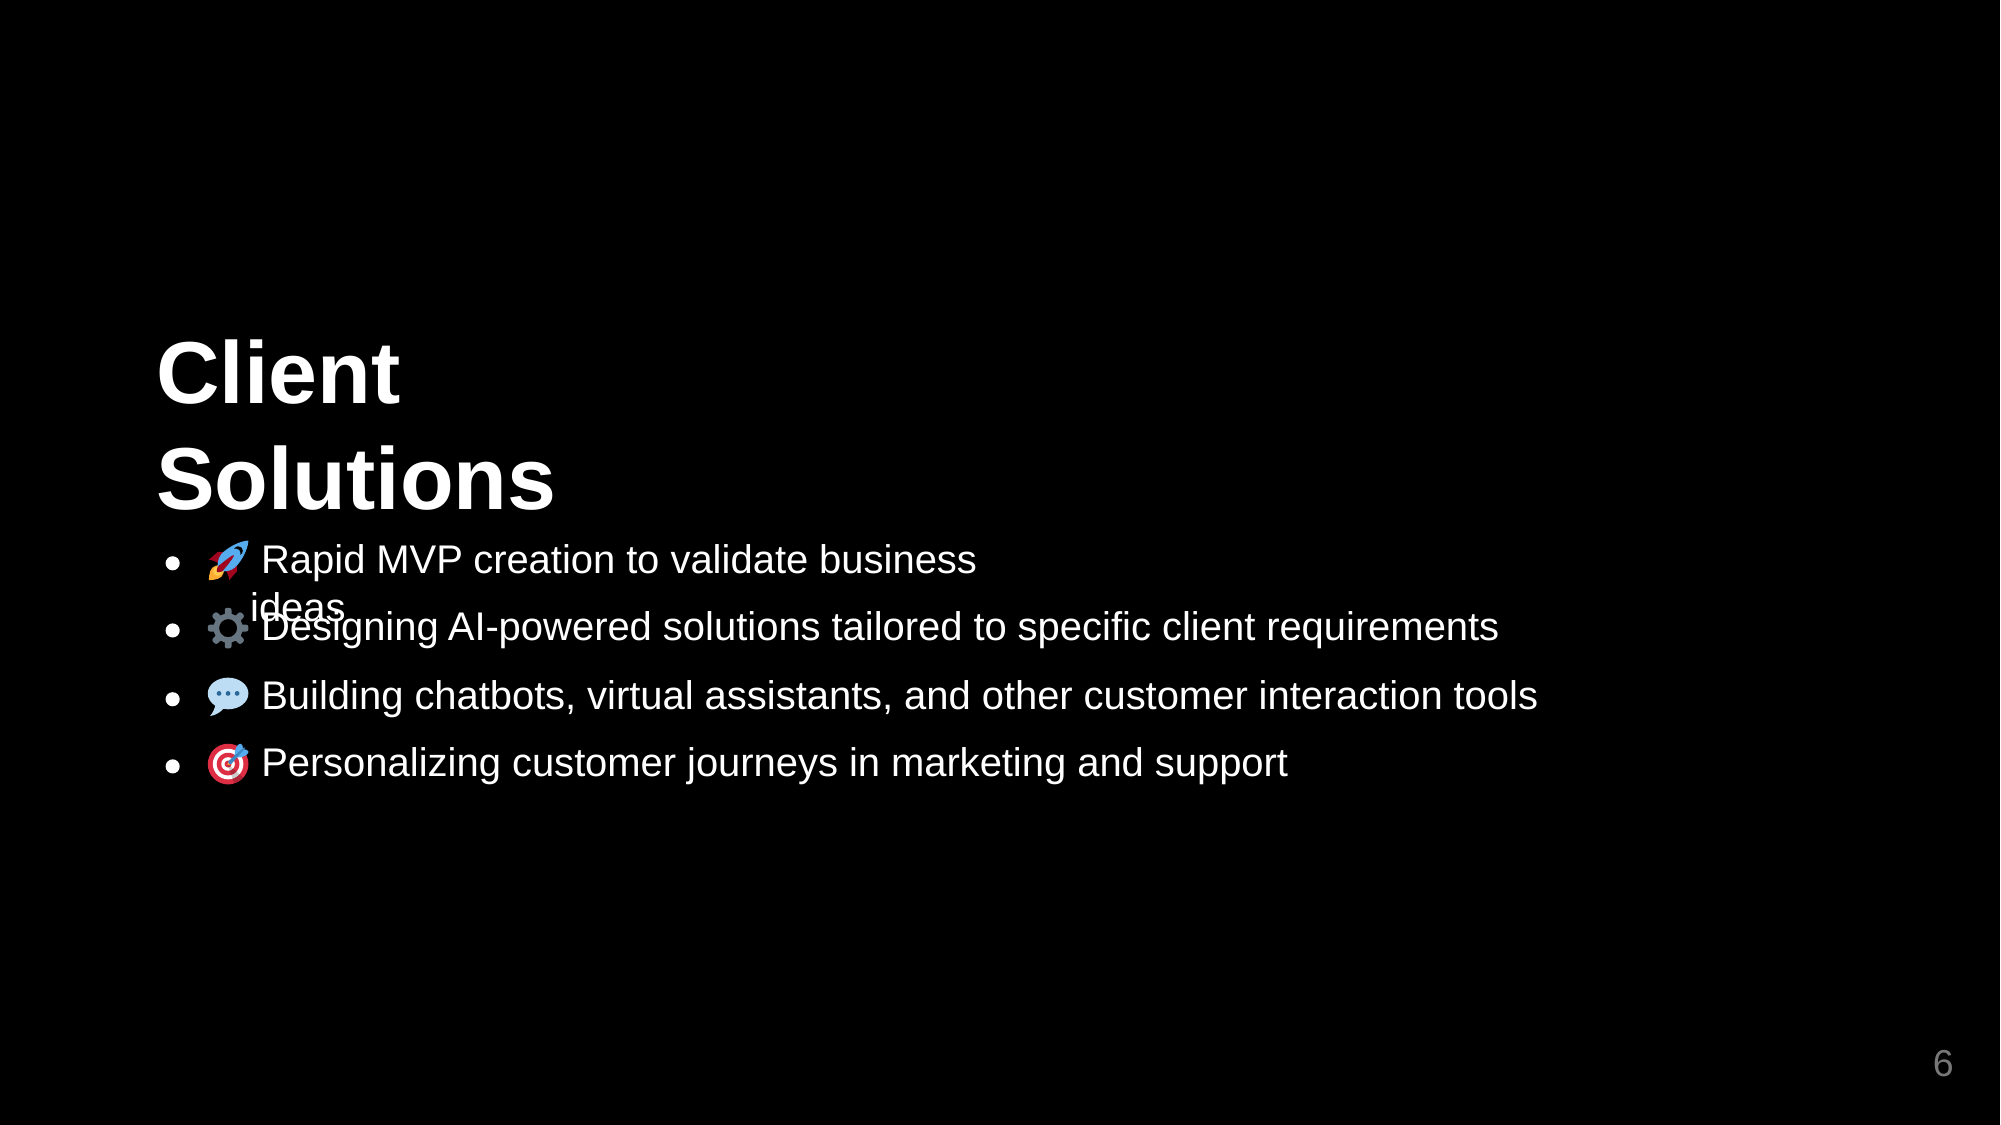

Client Solutions
 Rapid MVP creation to validate business ideas

 Designing AI-powered solutions tailored to specific client requirements

 Building chatbots, virtual assistants, and other customer interaction tools

 Personalizing customer journeys in marketing and support

6